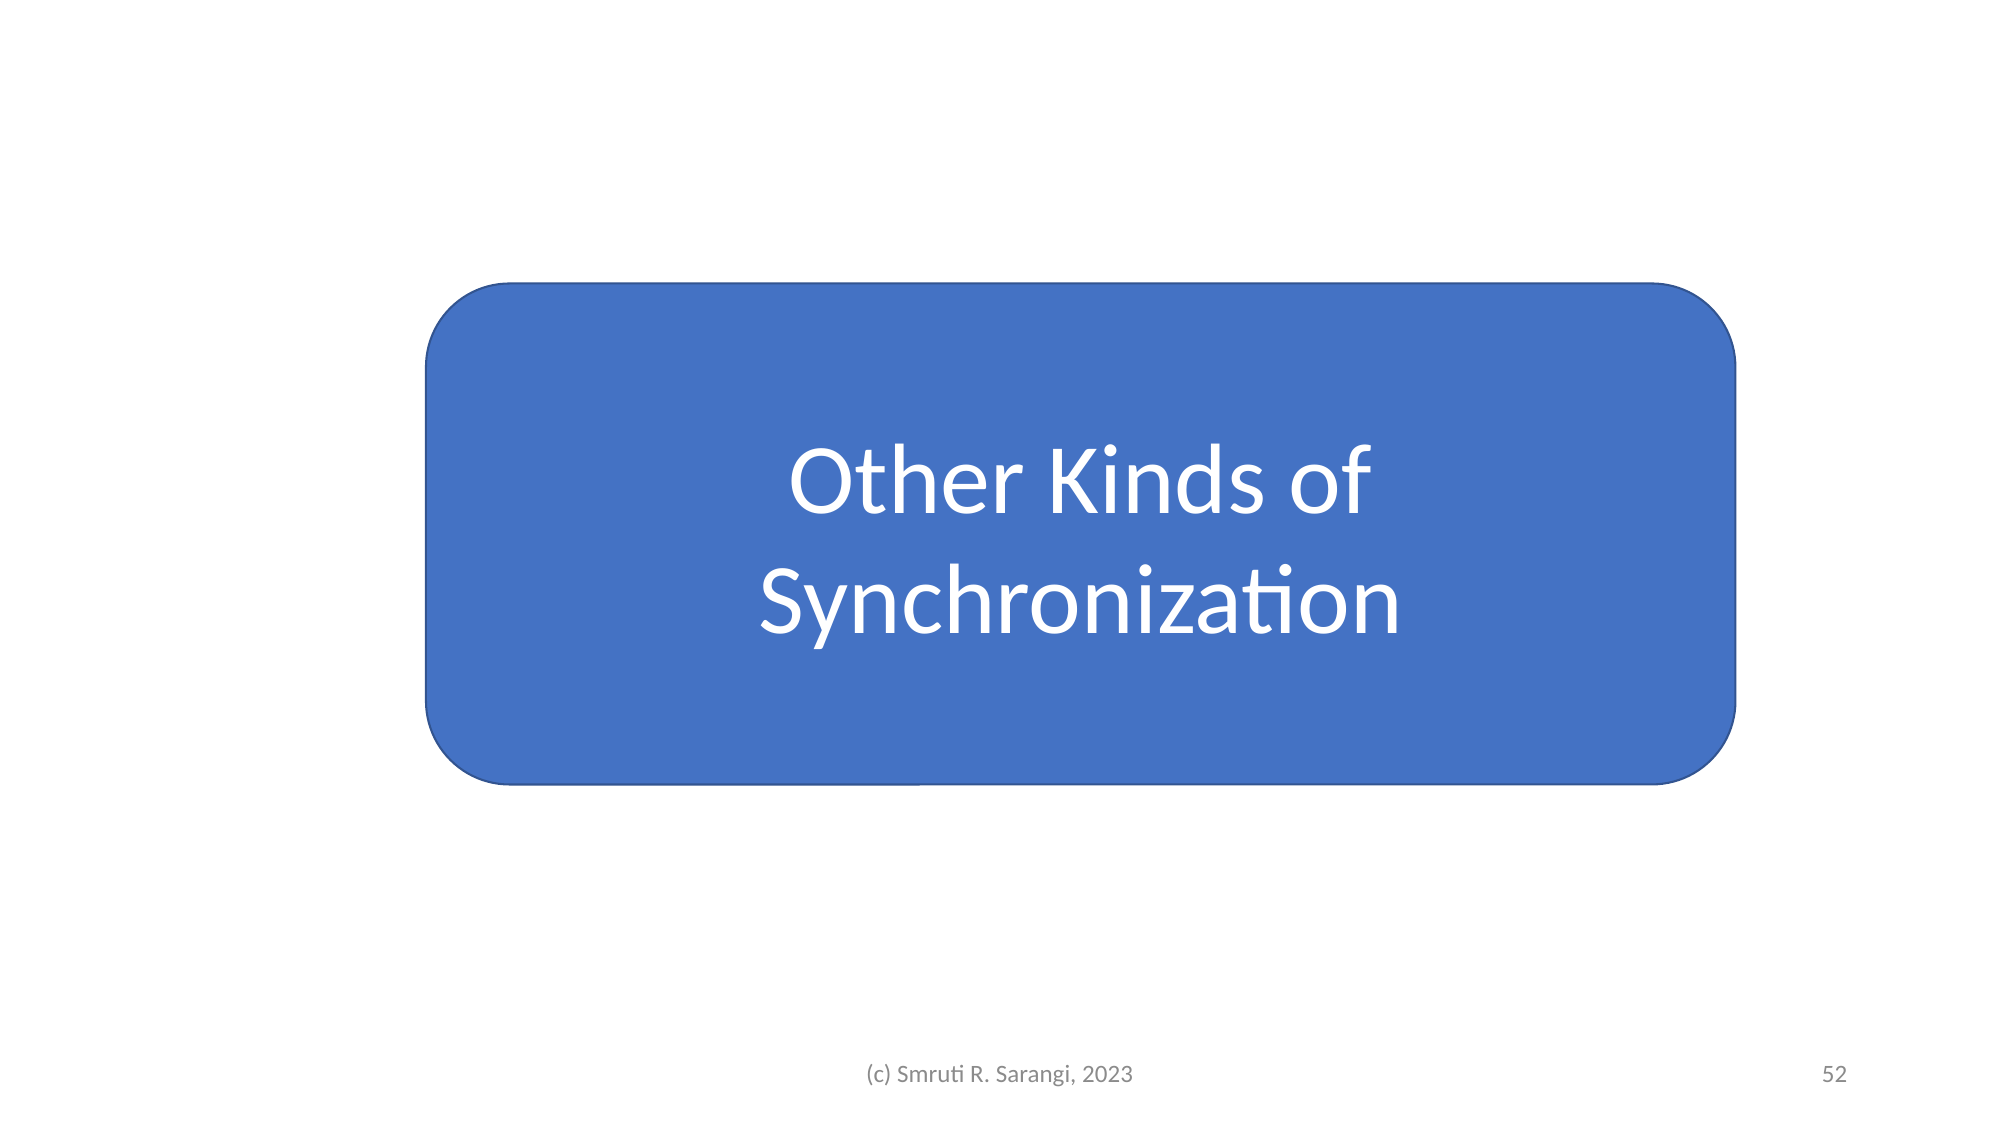

Other Kinds of Synchronization
(c) Smruti R. Sarangi, 2023
52